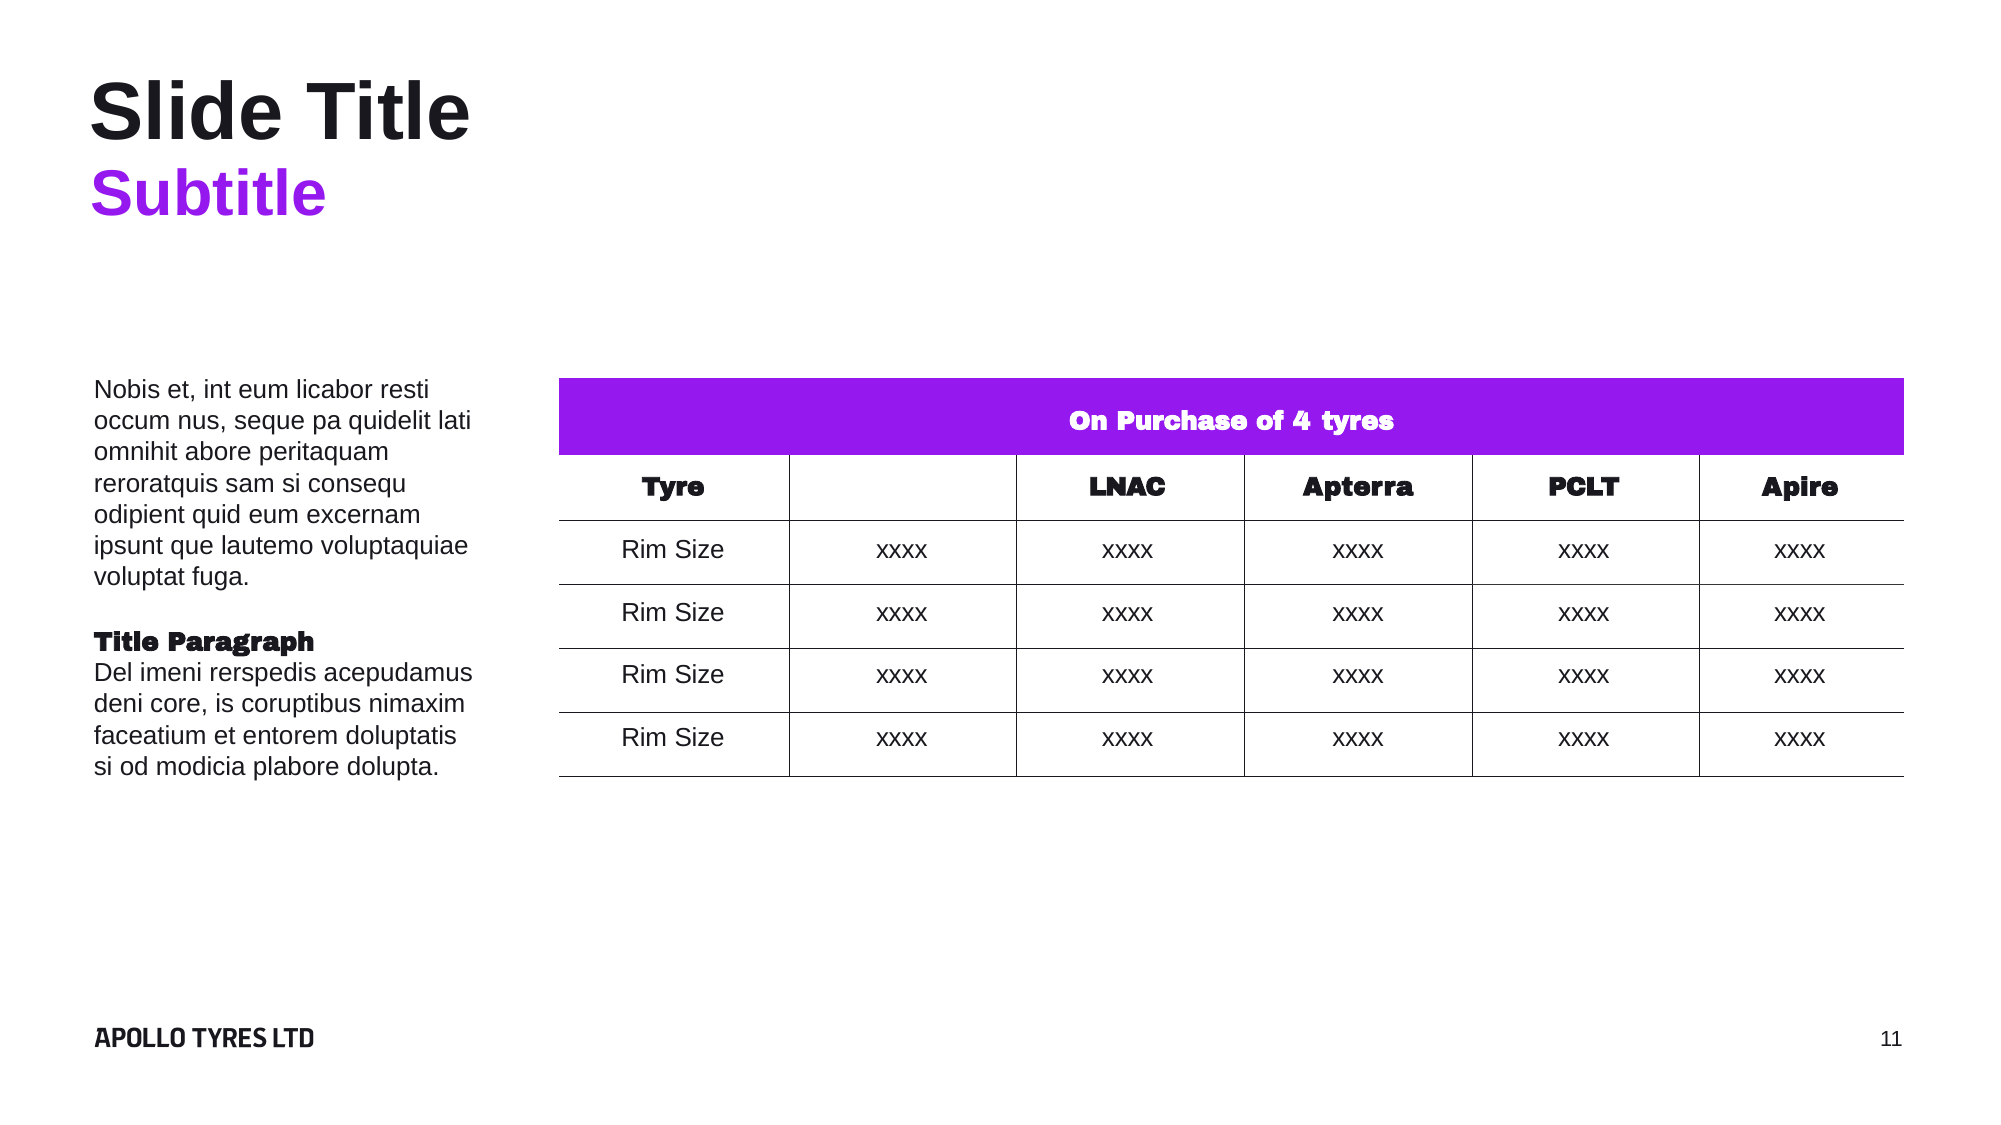

# Slide Title
Subtitle
Nobis et, int eum licabor resti
occum nus, seque pa quidelit lati
omnihit abore peritaquam
reroratquis sam si consequ
odipient quid eum excernam
ipsunt que lautemo voluptaquiae
voluptat fuga.
Title Paragraph
Del imeni rerspedis acepudamus
deni core, is coruptibus nimaxim
faceatium et entorem doluptatis
si od modicia plabore dolupta.
| On Purchase of 4 tyres |  |  |  |  |  |
| --- | --- | --- | --- | --- | --- |
| Tyre |  | LNAC | Apterra | PCLT | Apire |
| Rim Size | xxxx | xxxx | xxxx | xxxx | xxxx |
| Rim Size | xxxx | xxxx | xxxx | xxxx | xxxx |
| Rim Size | xxxx | xxxx | xxxx | xxxx | xxxx |
| Rim Size | xxxx | xxxx | xxxx | xxxx | xxxx |
11